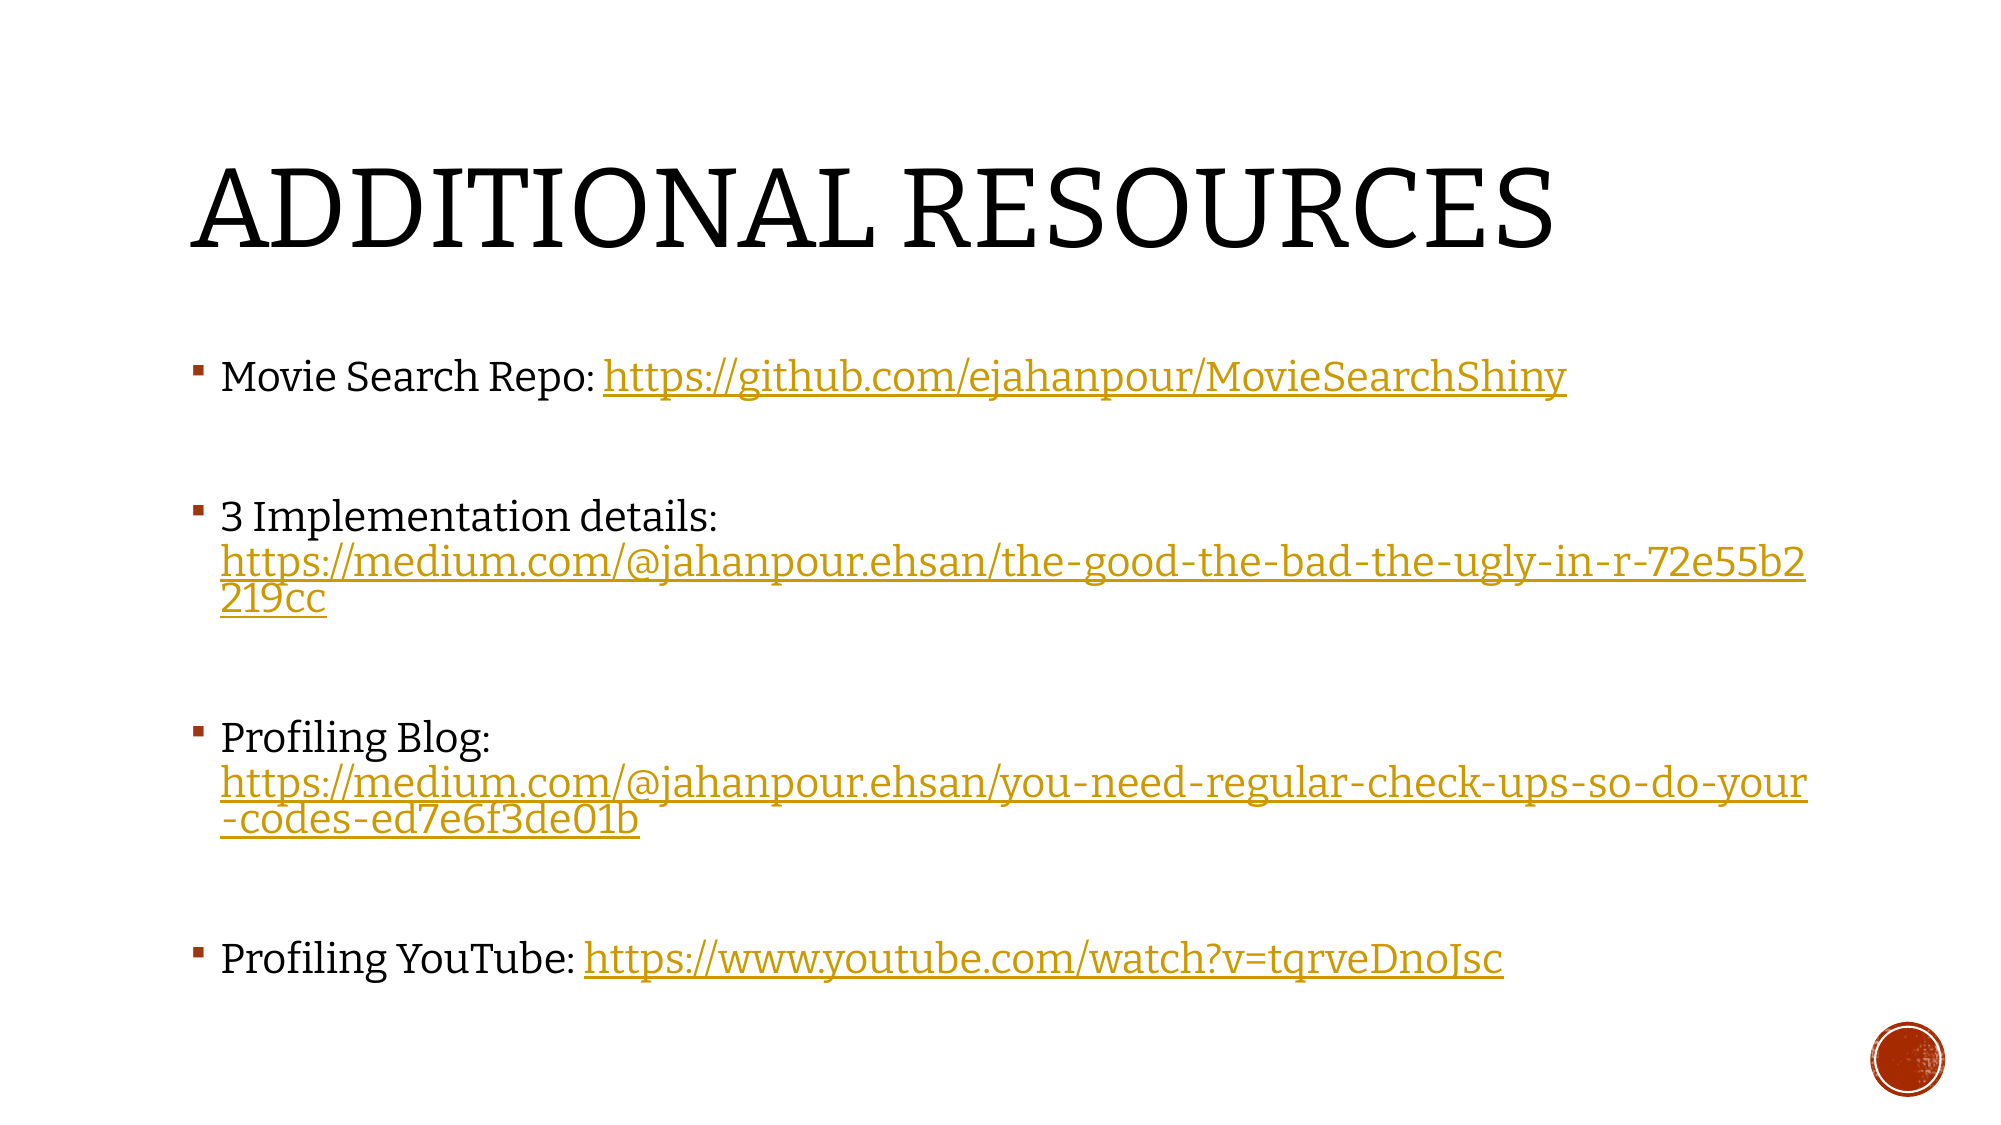

# Additional Resources
Movie Search Repo: https://github.com/ejahanpour/MovieSearchShiny

3 Implementation details: https://medium.com/@jahanpour.ehsan/the-good-the-bad-the-ugly-in-r-72e55b2219cc

Profiling Blog: https://medium.com/@jahanpour.ehsan/you-need-regular-check-ups-so-do-your-codes-ed7e6f3de01b

Profiling YouTube: https://www.youtube.com/watch?v=tqrveDnoJsc